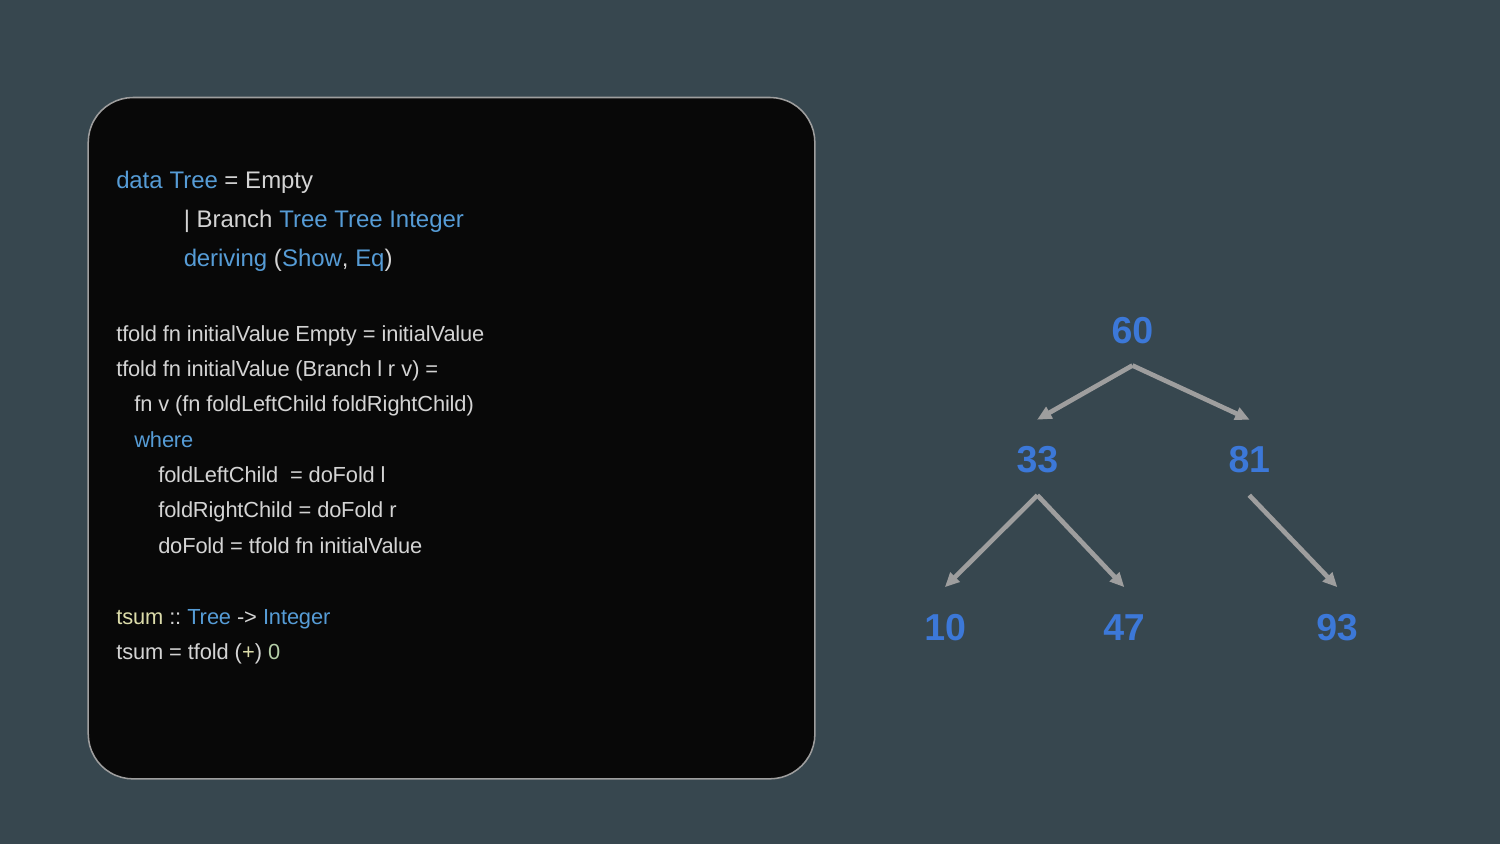

data Tree = Empty
          | Branch Tree Tree Integer
          deriving (Show, Eq)

tfold fn initialValue Empty = initialValue
tfold fn initialValue (Branch l r v) =
   fn v (fn foldLeftChild foldRightChild)
   where
       foldLeftChild  = doFold l
       foldRightChild = doFold r
       doFold = tfold fn initialValue

tsum :: Tree -> Integer
tsum = tfold (+) 0

60
33
81
10
47
93